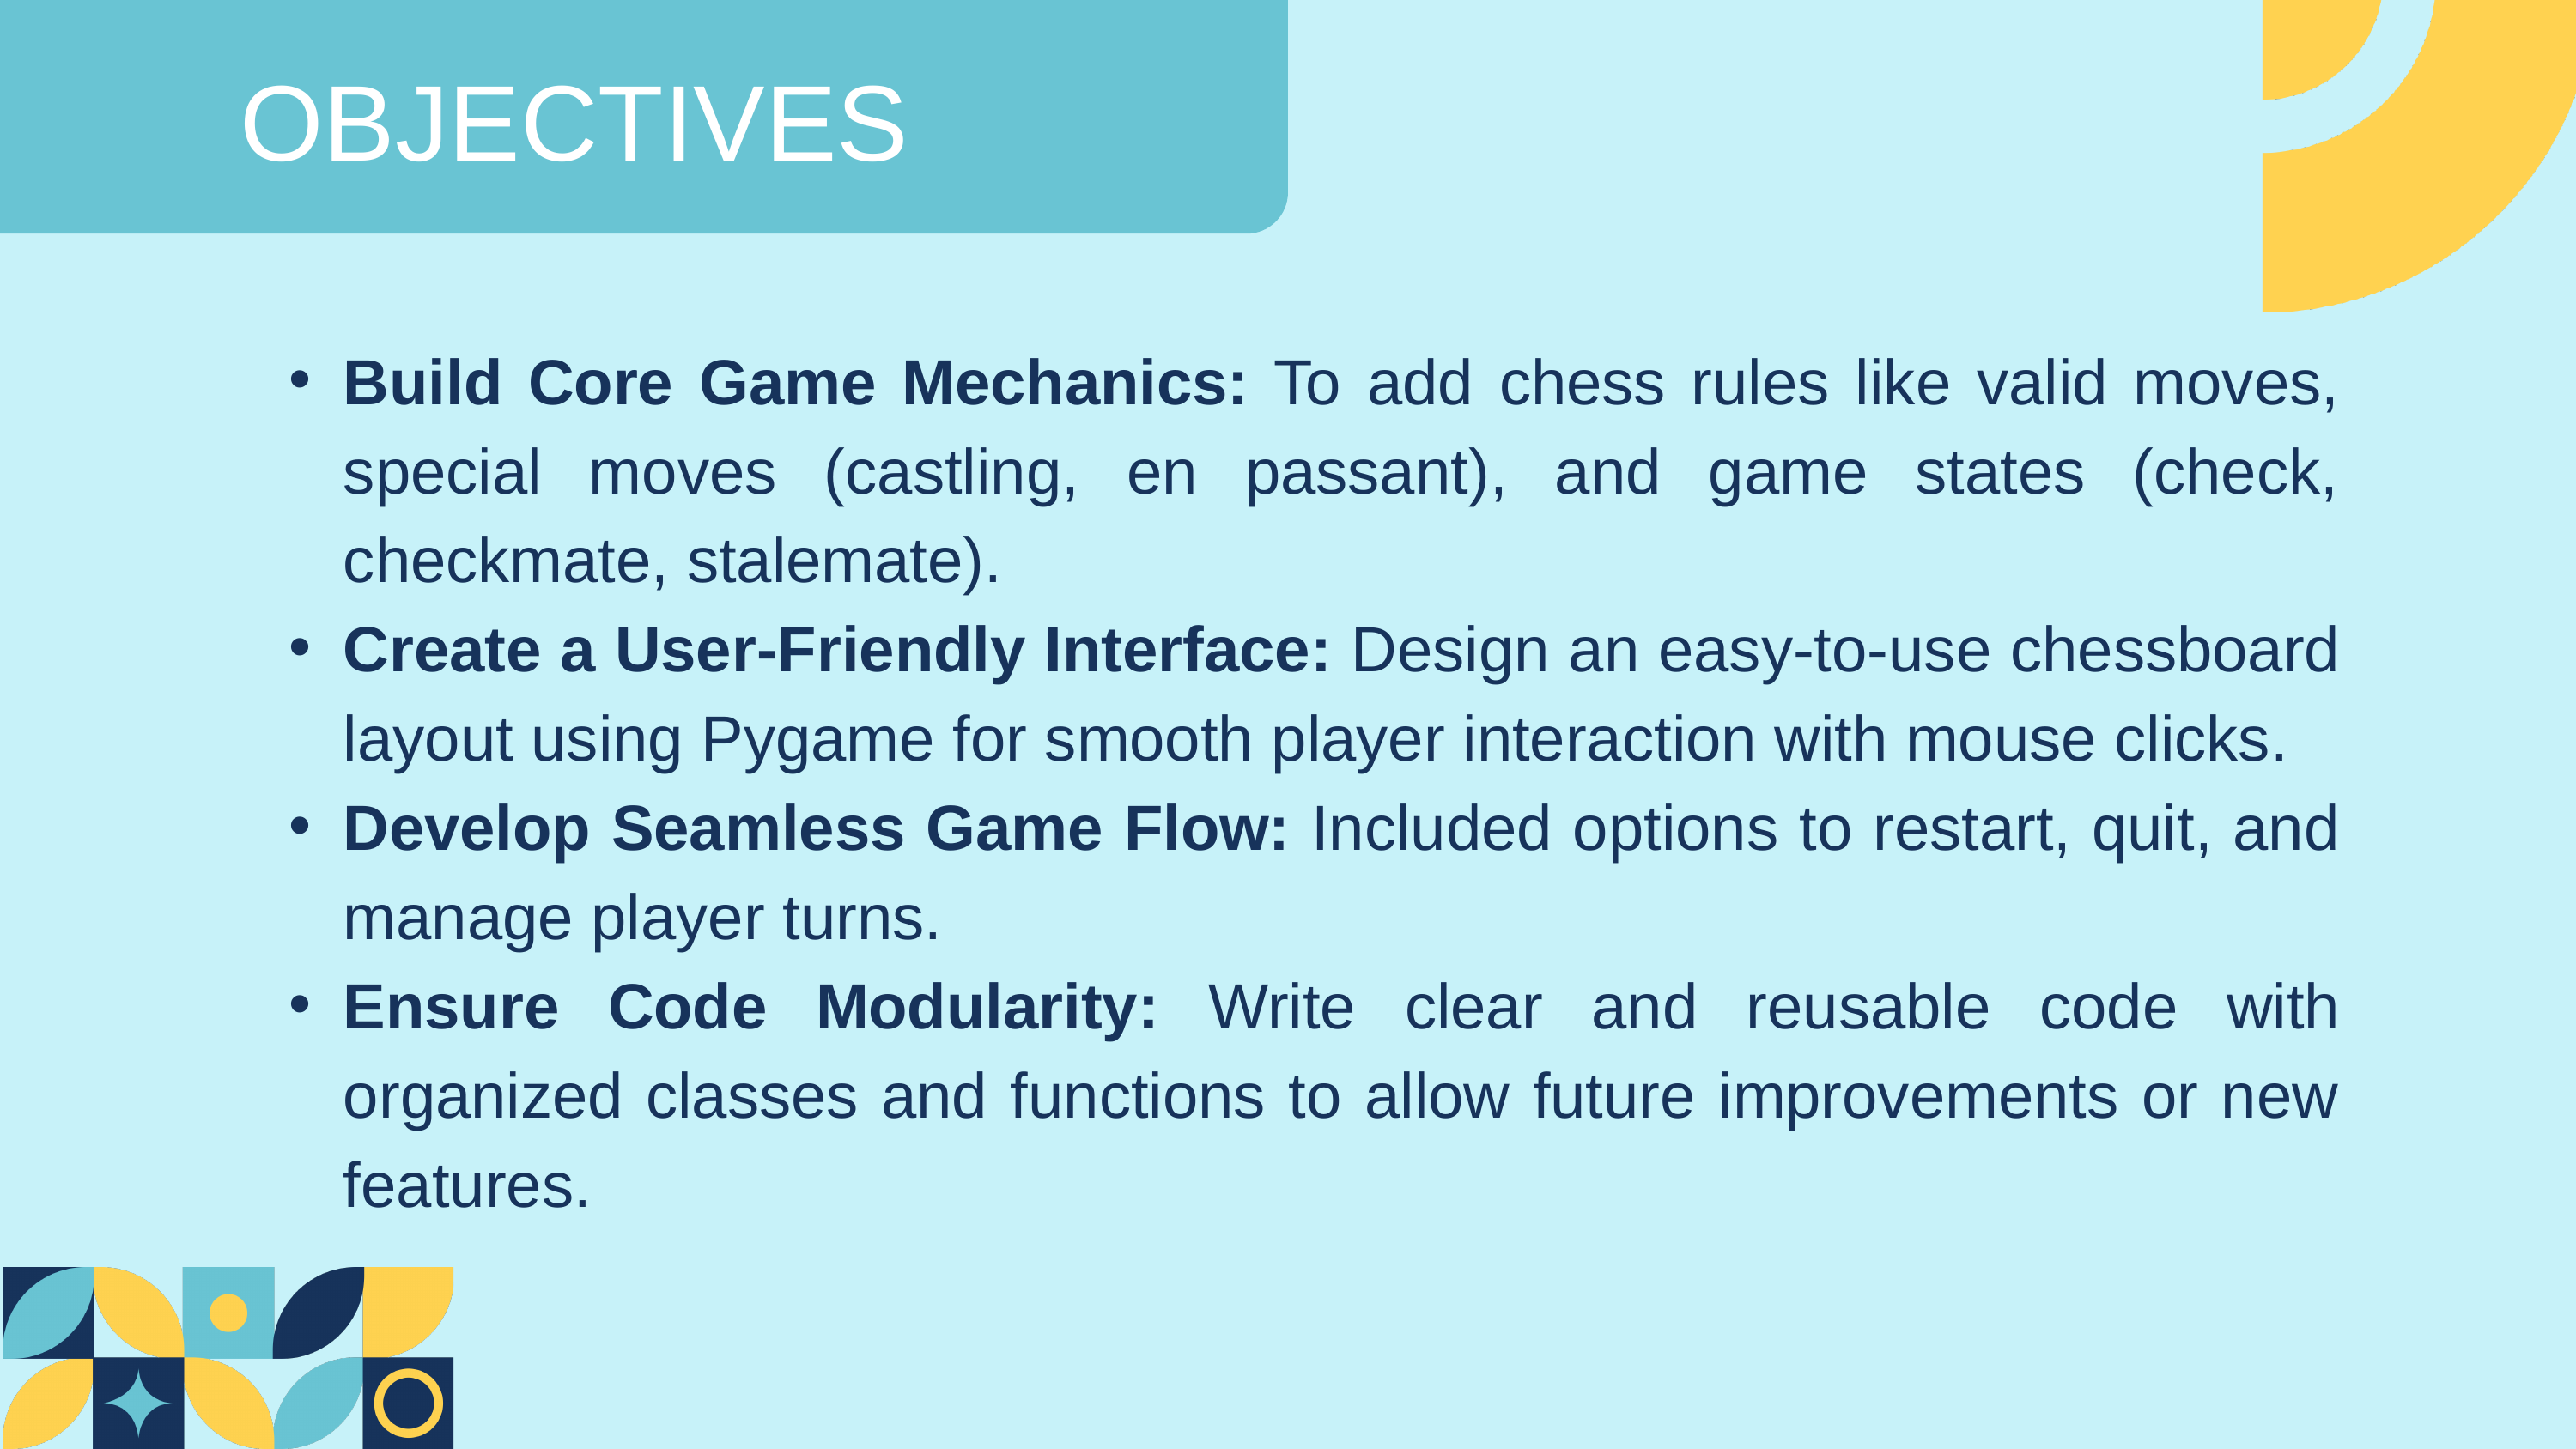

OBJECTIVES
Build Core Game Mechanics: To add chess rules like valid moves, special moves (castling, en passant), and game states (check, checkmate, stalemate).
Create a User-Friendly Interface: Design an easy-to-use chessboard layout using Pygame for smooth player interaction with mouse clicks.
Develop Seamless Game Flow: Included options to restart, quit, and manage player turns.
Ensure Code Modularity: Write clear and reusable code with organized classes and functions to allow future improvements or new features.